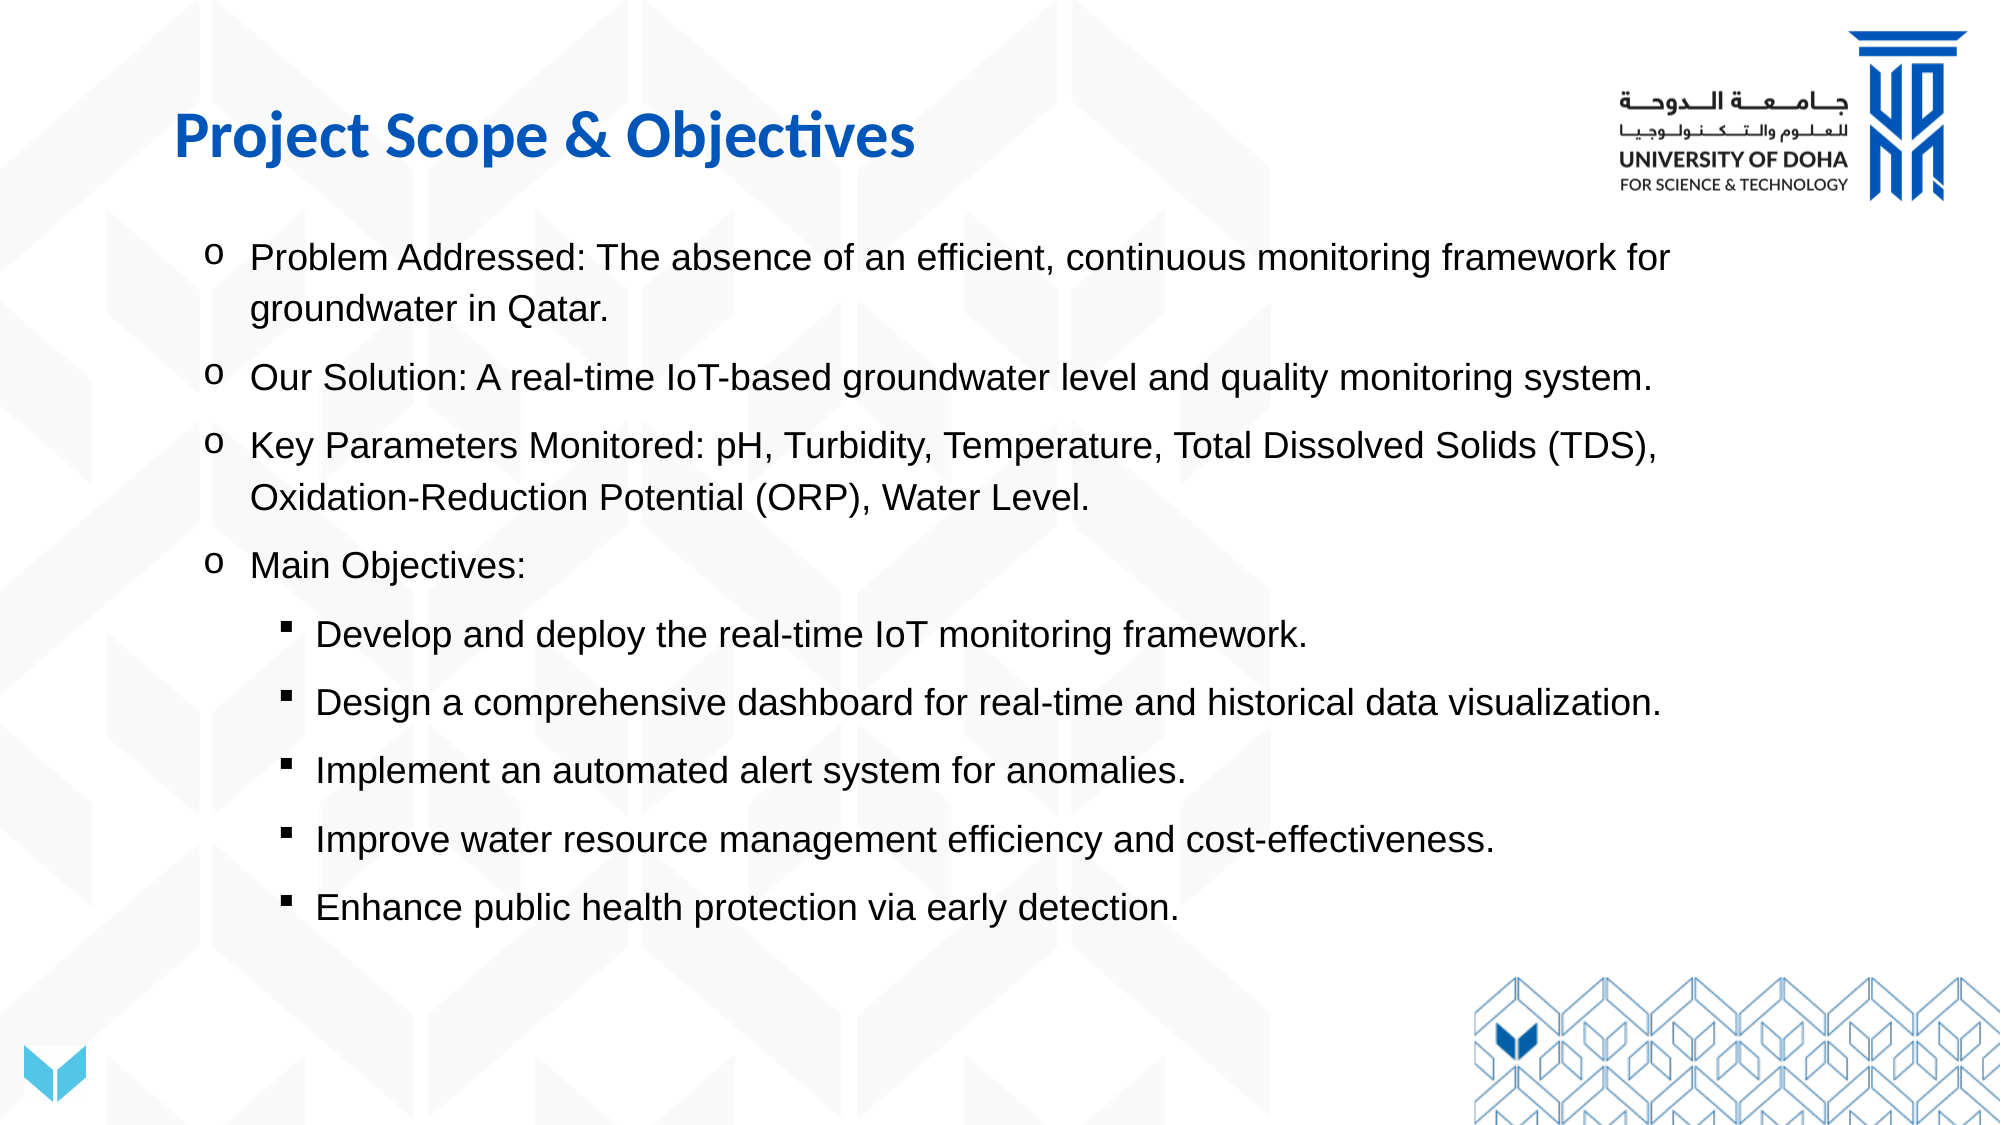

# Project Scope & Objectives

Problem Addressed: The absence of an efficient, continuous monitoring framework for groundwater in Qatar.
Our Solution: A real-time IoT-based groundwater level and quality monitoring system.
Key Parameters Monitored: pH, Turbidity, Temperature, Total Dissolved Solids (TDS), Oxidation-Reduction Potential (ORP), Water Level.
Main Objectives:
Develop and deploy the real-time IoT monitoring framework.
Design a comprehensive dashboard for real-time and historical data visualization.
Implement an automated alert system for anomalies.
Improve water resource management efficiency and cost-effectiveness.
Enhance public health protection via early detection.